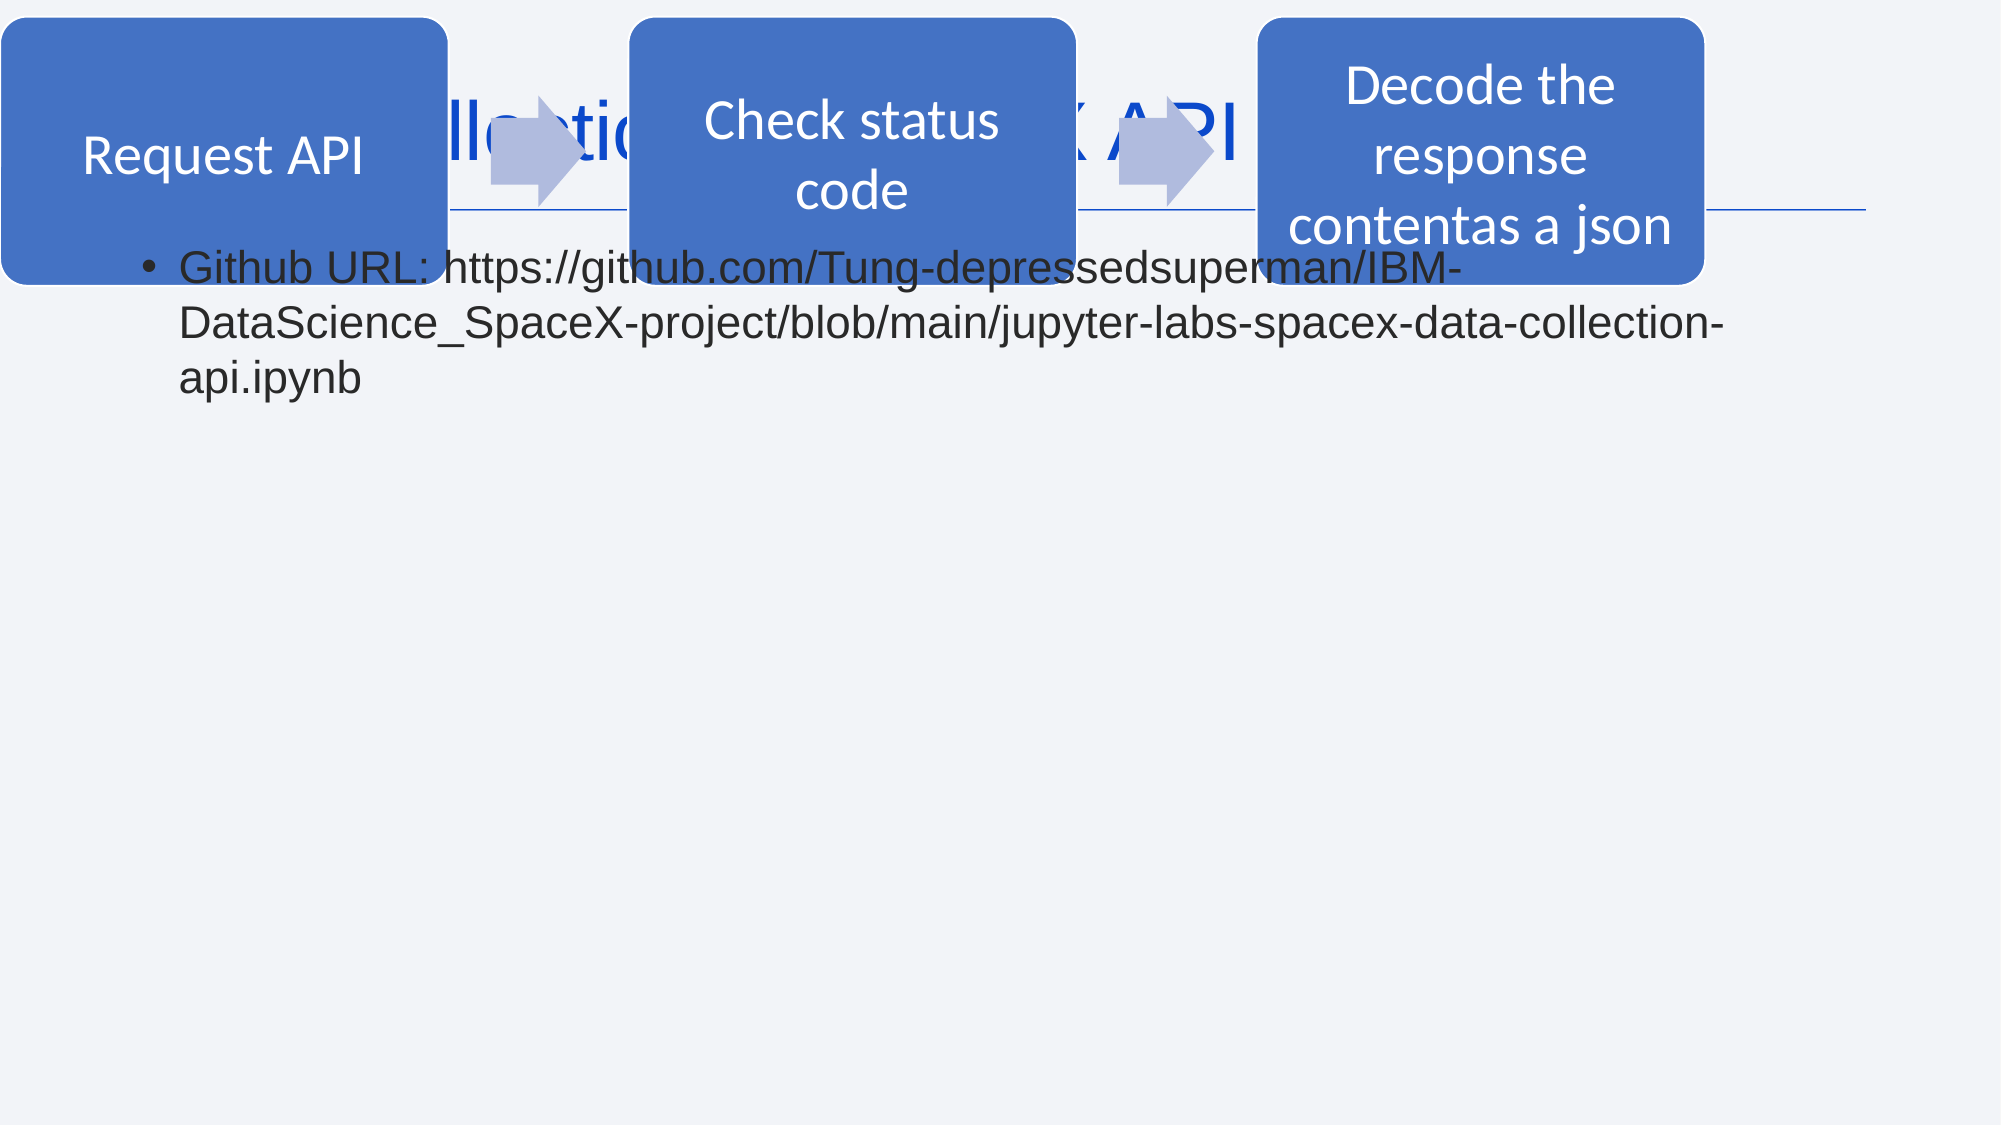

Data Collection – SpaceX API
Github URL: https://github.com/Tung-depressedsuperman/IBM-DataScience_SpaceX-project/blob/main/jupyter-labs-spacex-data-collection-api.ipynb
Request API

Check status code

Decode the response contentas a json
8